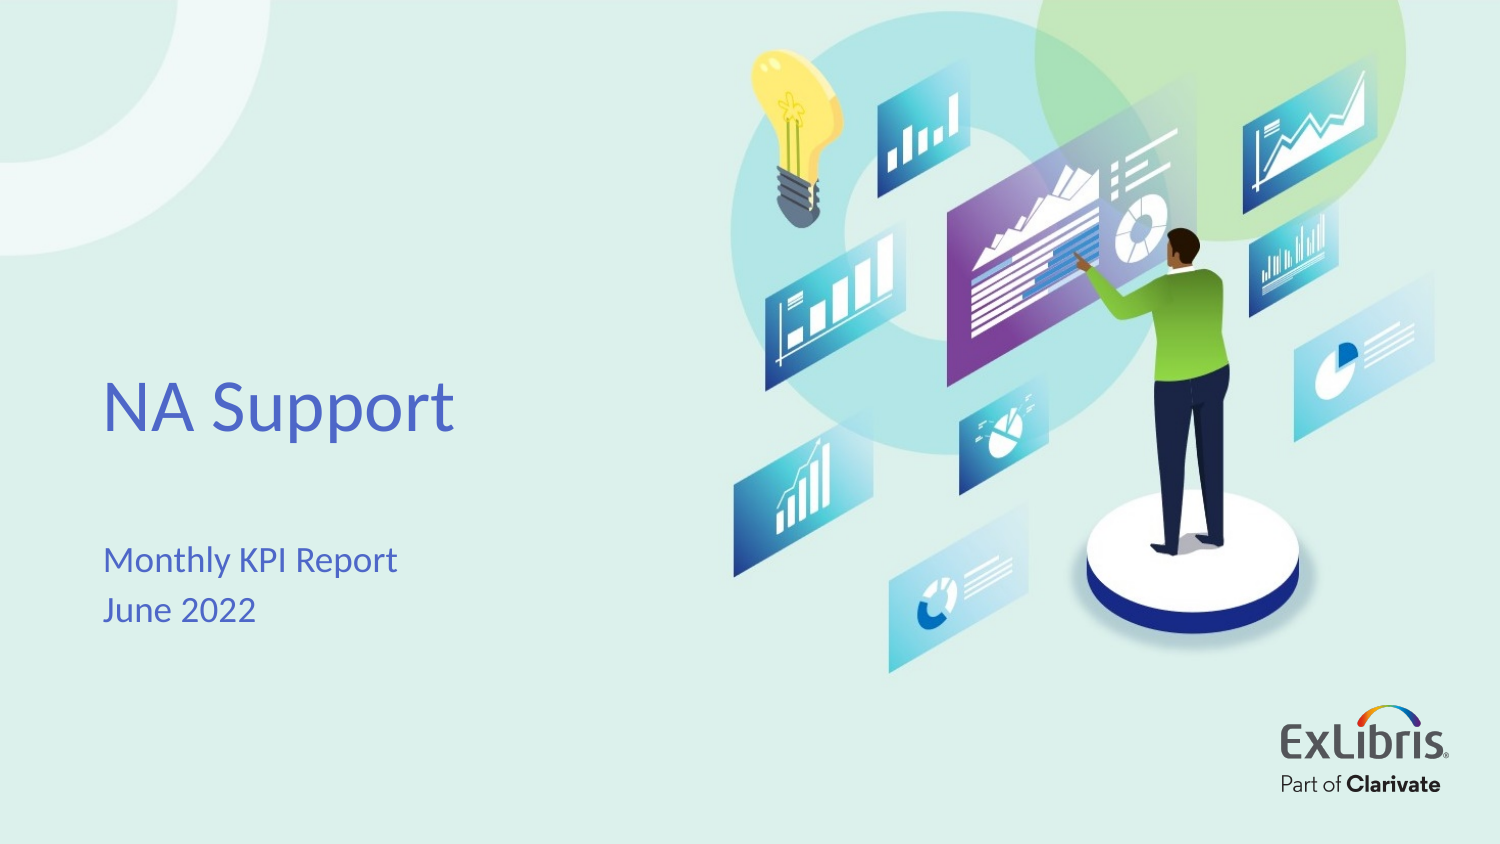

# NA Support
Monthly KPI Report
June 2022